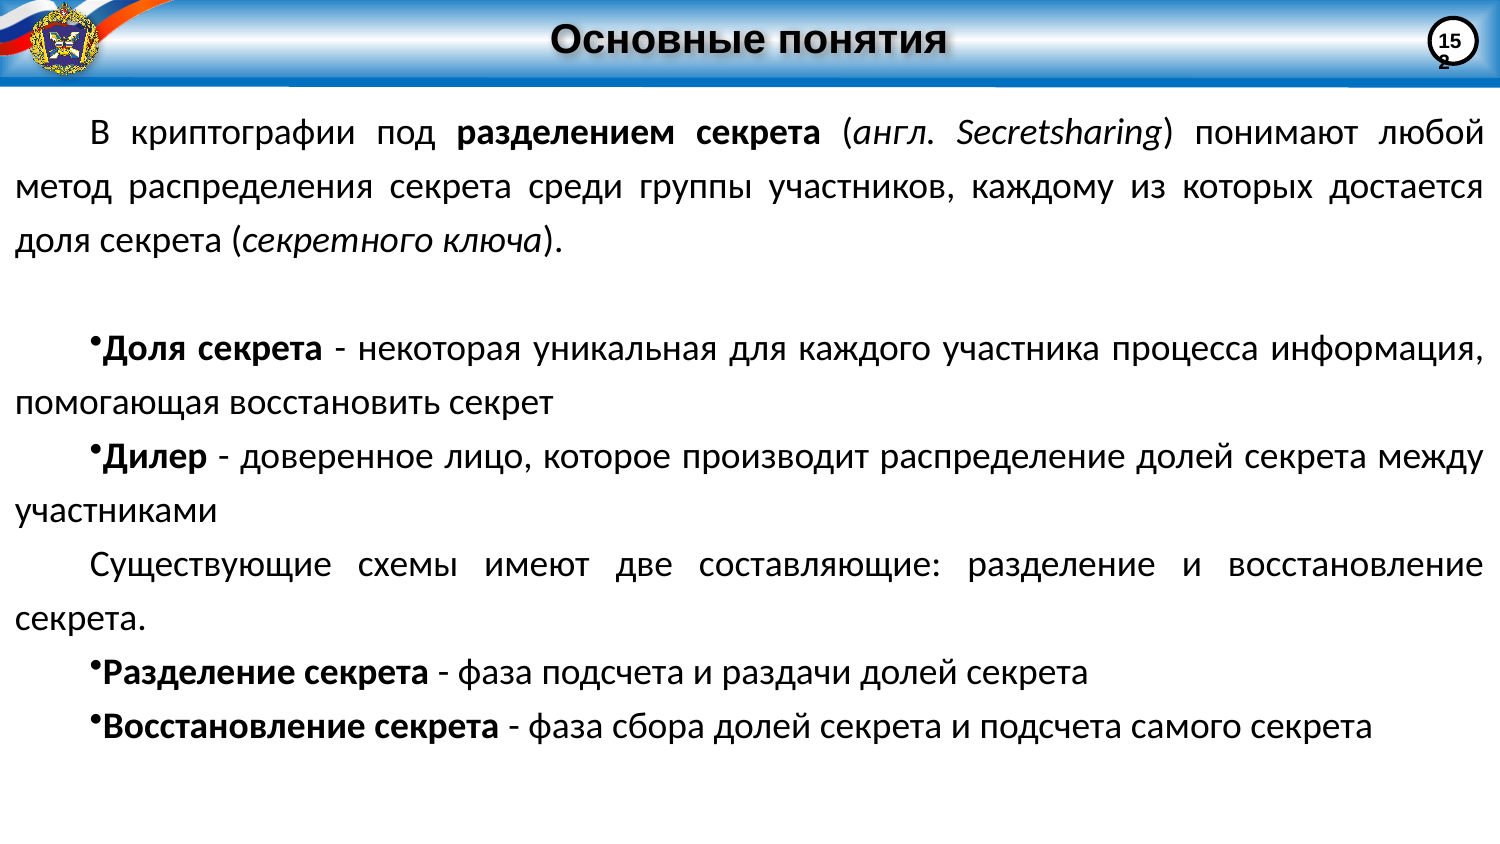

152
# Основные понятия
В криптографии под разделением секрета (англ. Secretsharing) понимают любой метод распределения секрета среди группы участников, каждому из которых достается доля секрета (секретного ключа).

Доля секрета - некоторая уникальная для каждого участника процесса информация, помогающая восстановить секрет
Дилер - доверенное лицо, которое производит распределение долей секрета между участниками
Существующие схемы имеют две составляющие: разделение и восстановление секрета.
Разделение секрета - фаза подсчета и раздачи долей секрета
Восстановление секрета - фаза сбора долей секрета и подсчета самого секрета